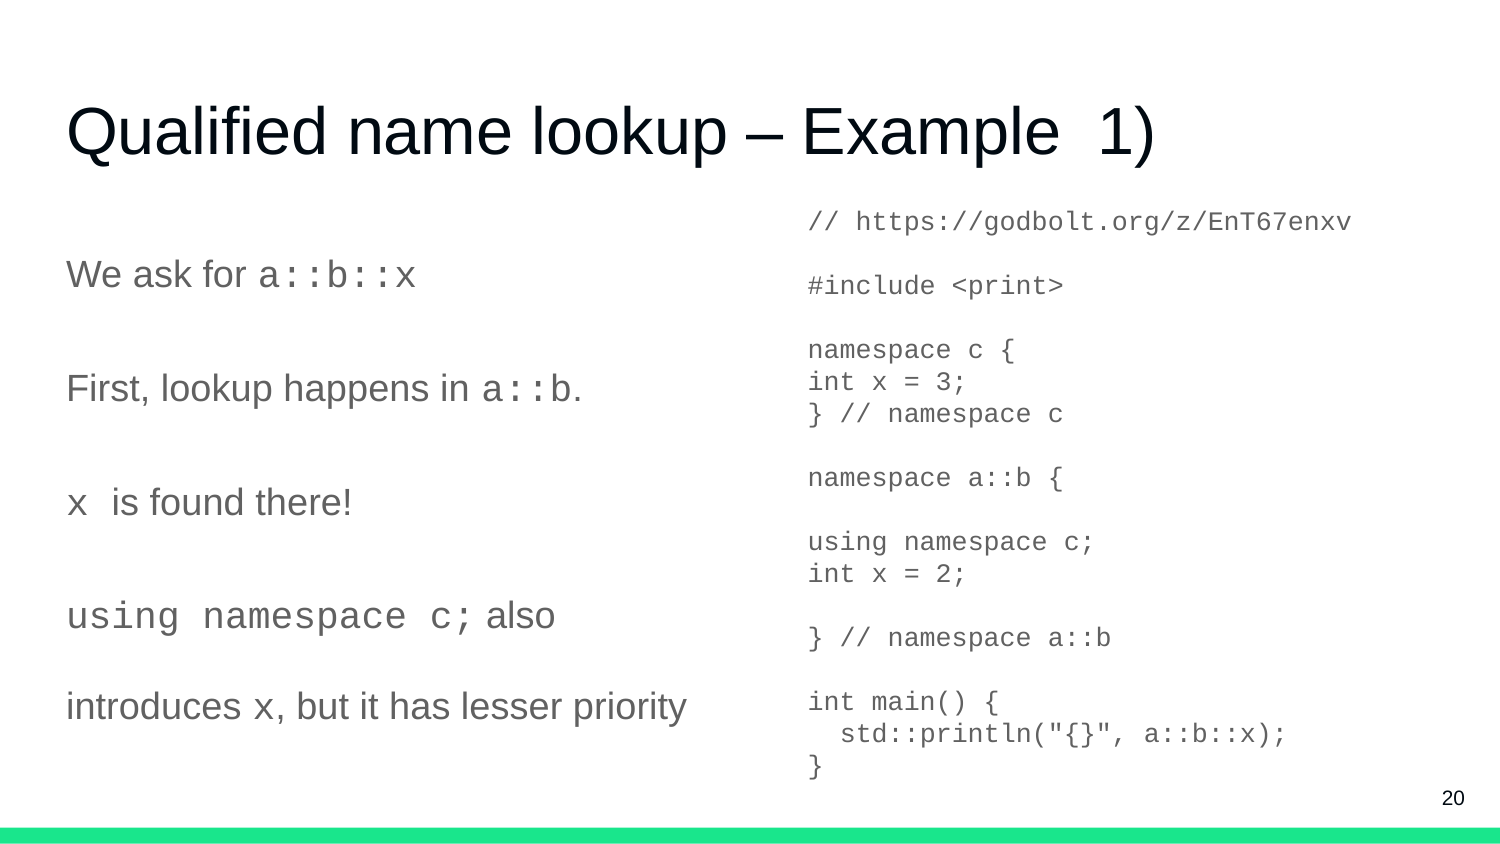

# Qualified name lookup – Example  1)
We ask for a::b::x
First, lookup happens in a::b.
x is found there!
using namespace c; also introduces x, but it has lesser priority
// https://godbolt.org/z/EnT67enxv
#include <print>
namespace c {
int x = 3;
} // namespace c
namespace a::b {
using namespace c;
int x = 2;

} // namespace a::b

int main() {
  std::println("{}", a::b::x);
}
20